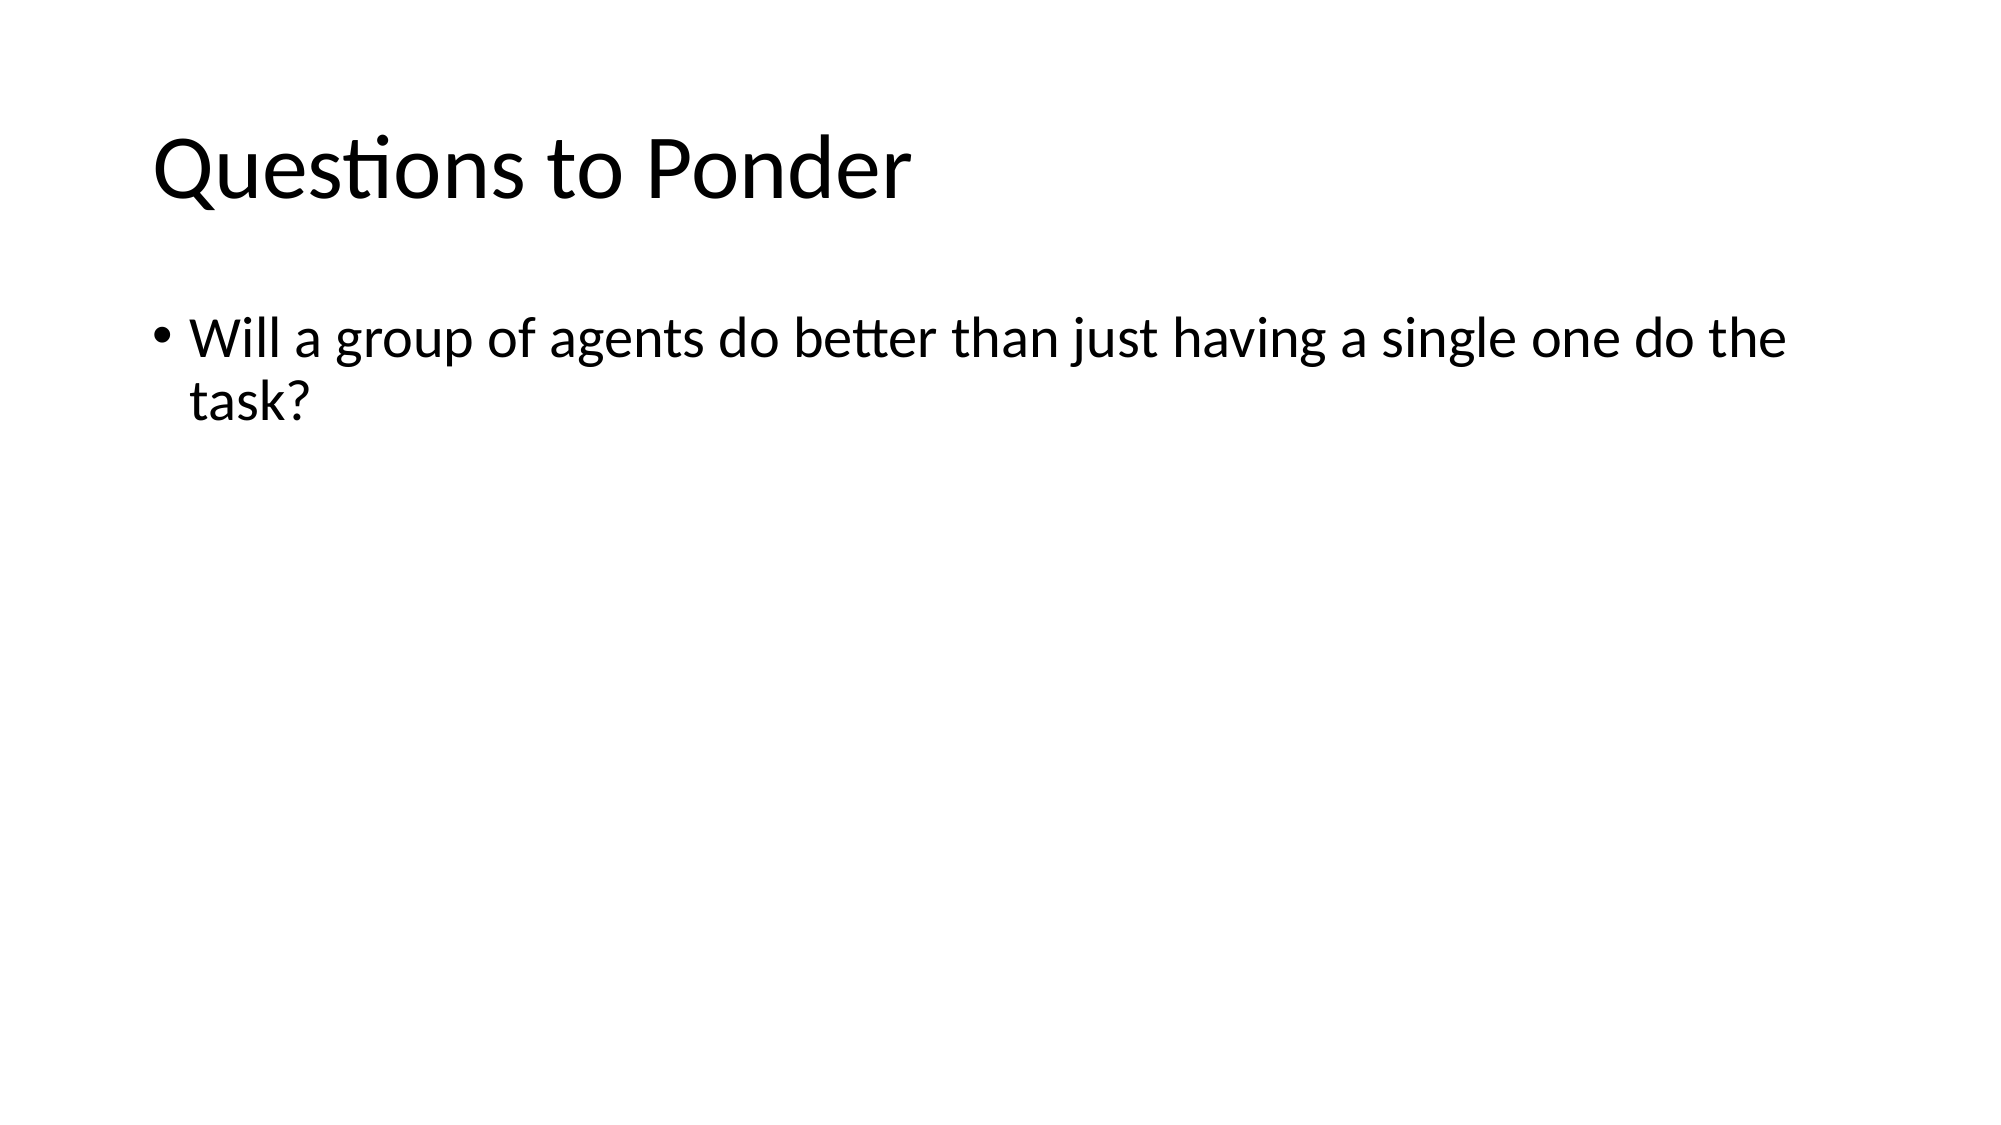

# Questions to Ponder
Will a group of agents do better than just having a single one do the task?